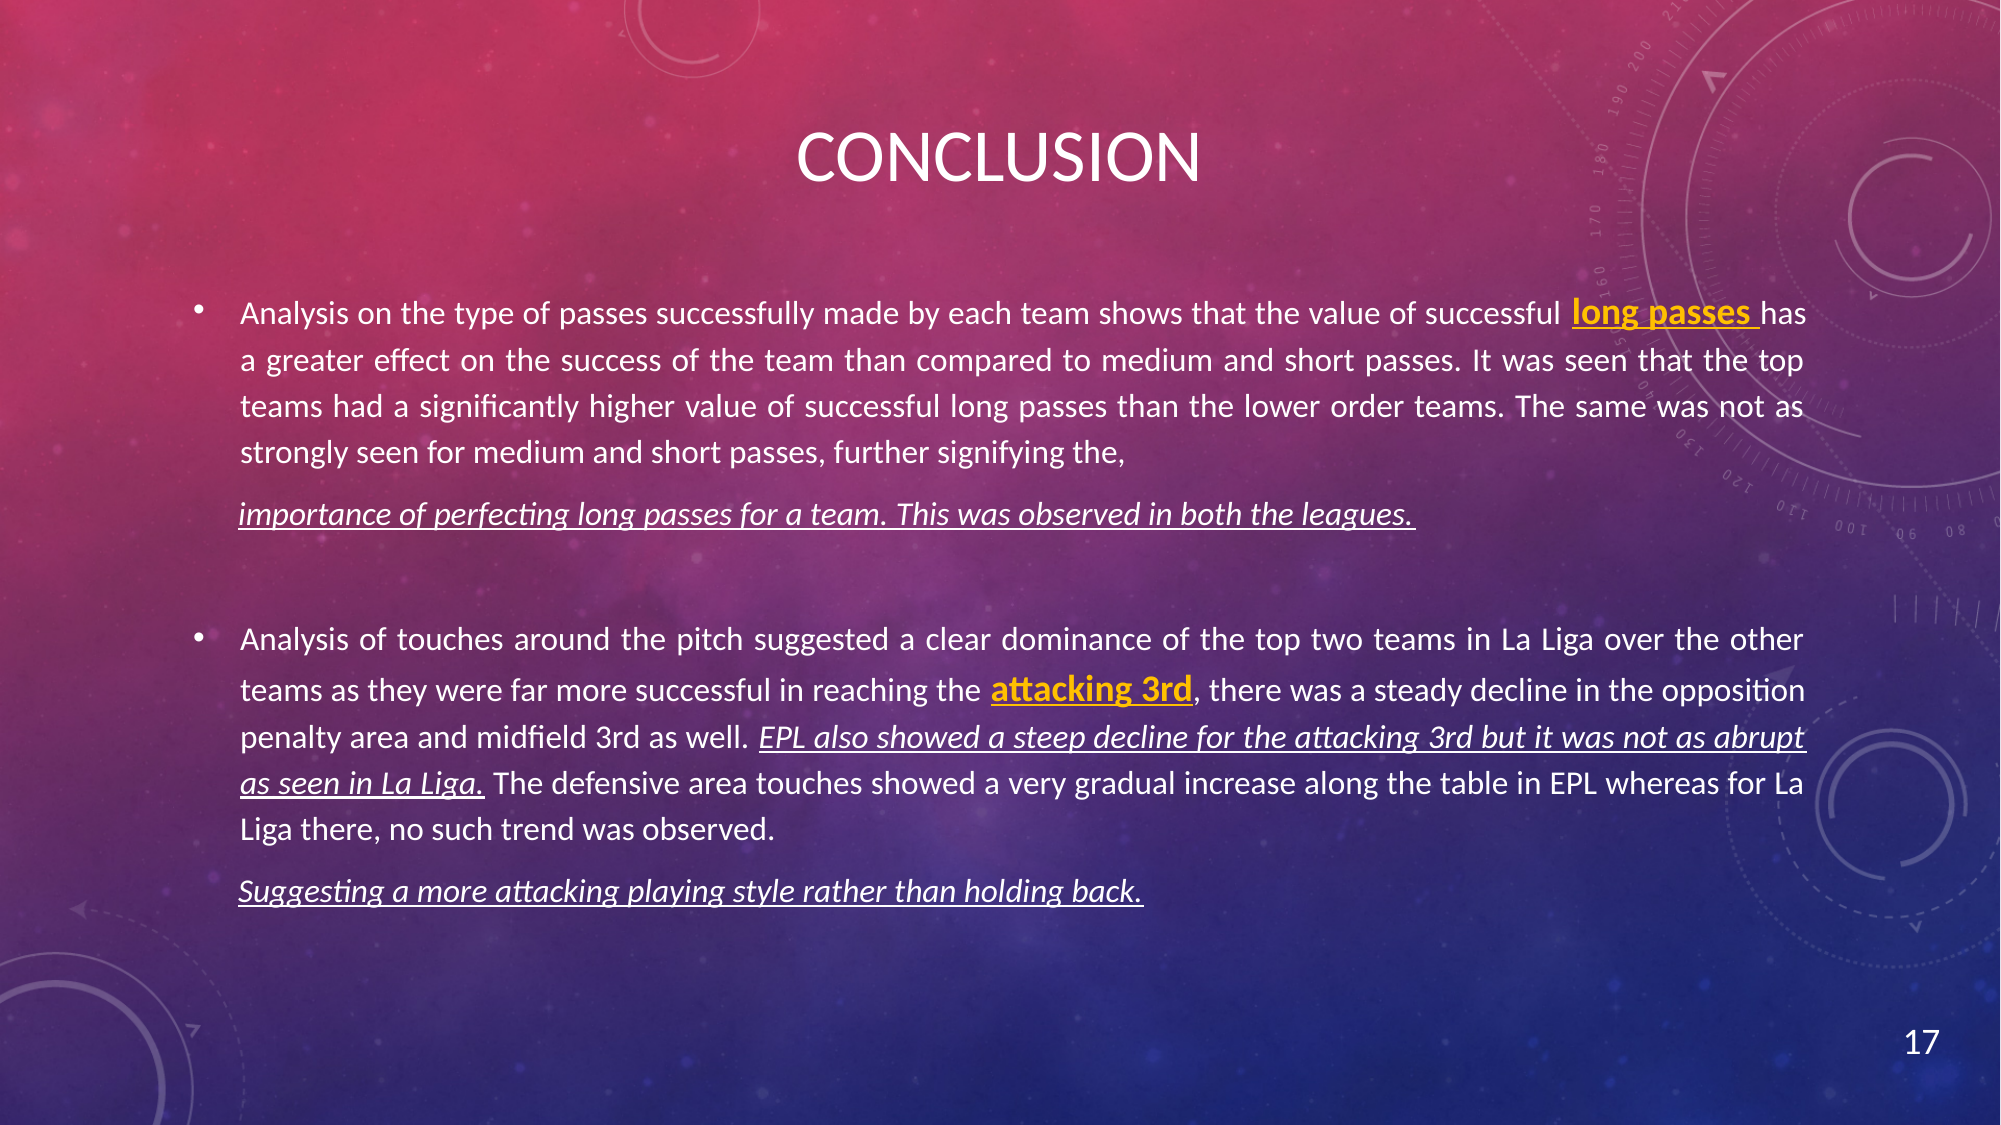

# Conclusion
Analysis on the type of passes successfully made by each team shows that the value of successful long passes has a greater effect on the success of the team than compared to medium and short passes. It was seen that the top teams had a significantly higher value of successful long passes than the lower order teams. The same was not as strongly seen for medium and short passes, further signifying the,
      importance of perfecting long passes for a team. This was observed in both the leagues.

Analysis of touches around the pitch suggested a clear dominance of the top two teams in La Liga over the other teams as they were far more successful in reaching the attacking 3rd, there was a steady decline in the opposition penalty area and midfield 3rd as well. EPL also showed a steep decline for the attacking 3rd but it was not as abrupt as seen in La Liga. The defensive area touches showed a very gradual increase along the table in EPL whereas for La Liga there, no such trend was observed.
      Suggesting a more attacking playing style rather than holding back.
17